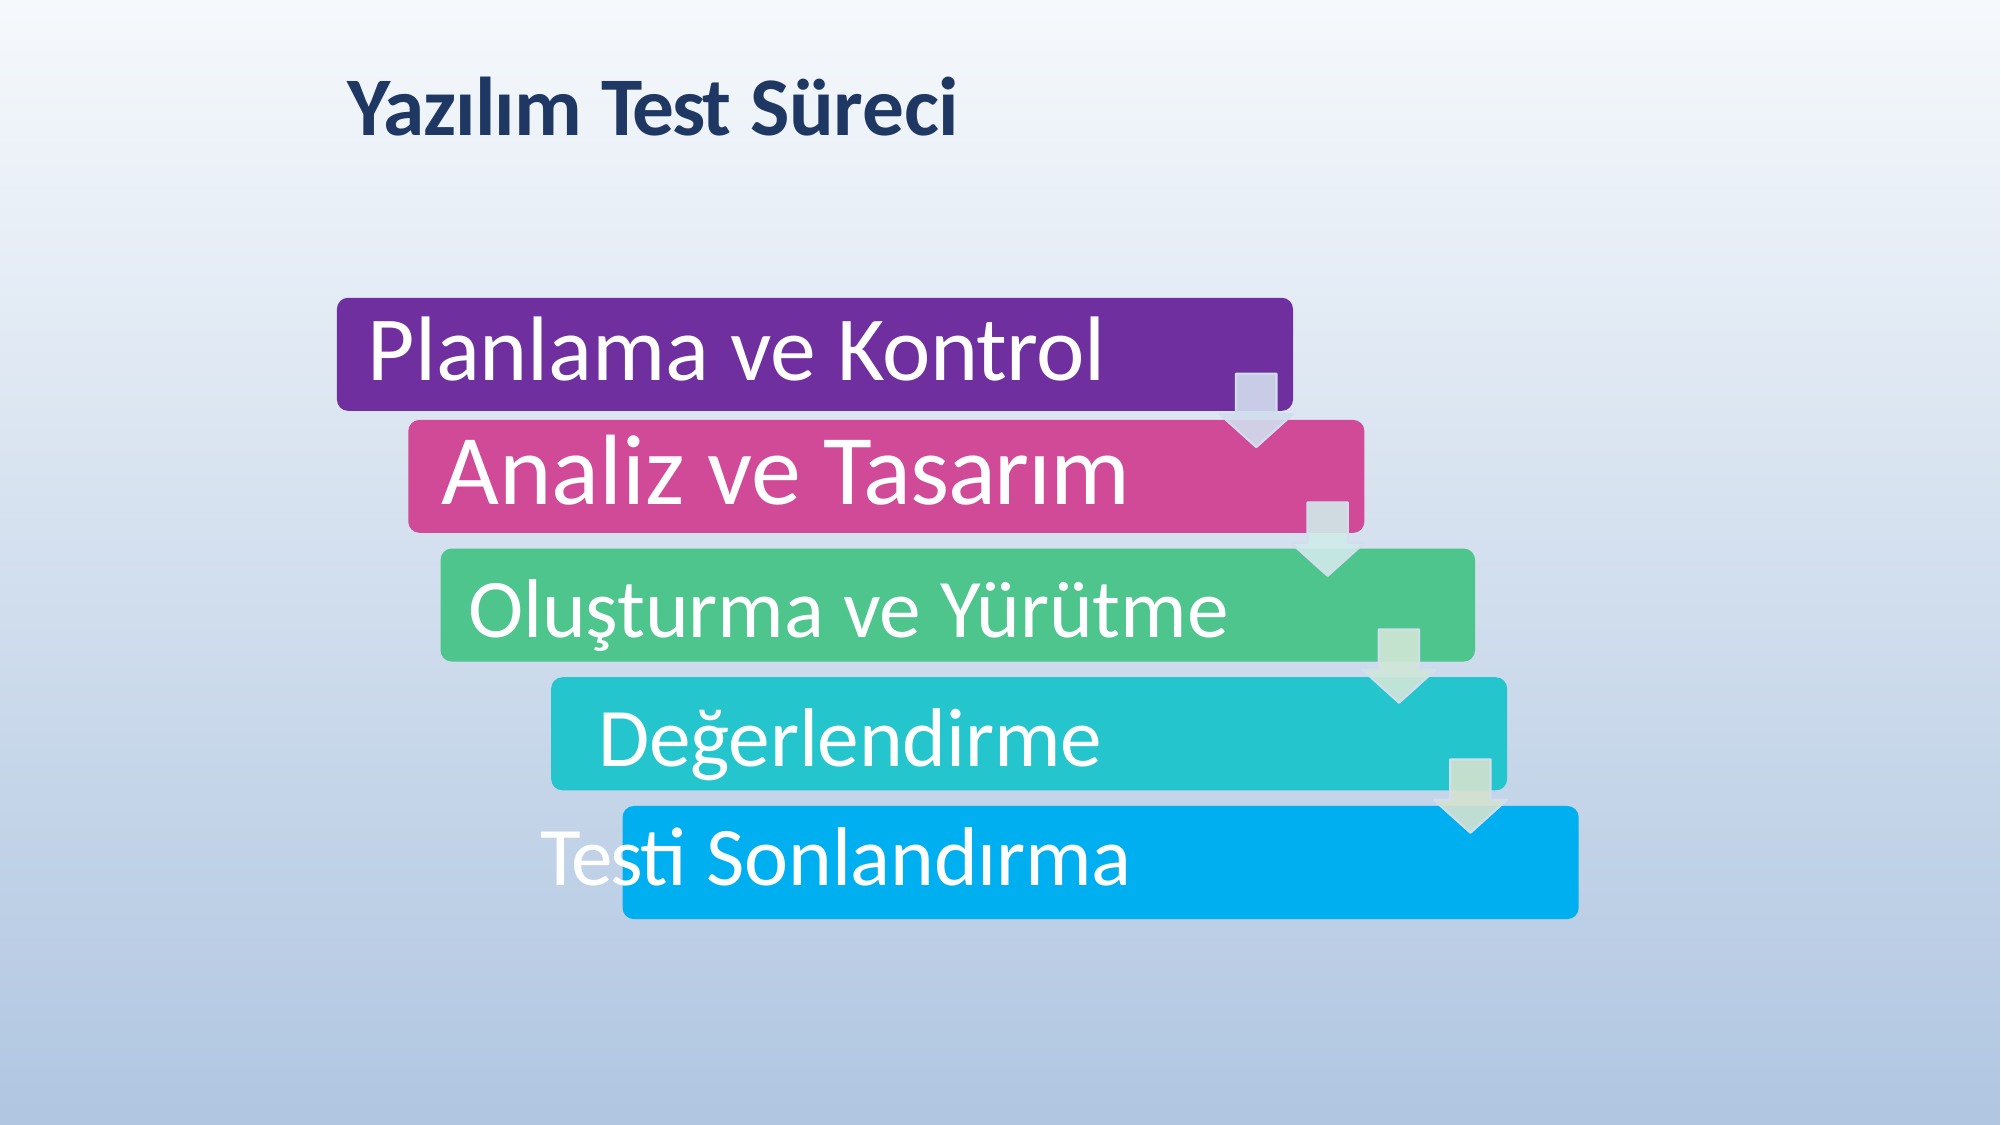

# Yazılım Test Süreci
Planlama ve Kontrol
Analiz ve Tasarım
Oluşturma ve Yürütme  Değerlendirme
Testi Sonlandırma